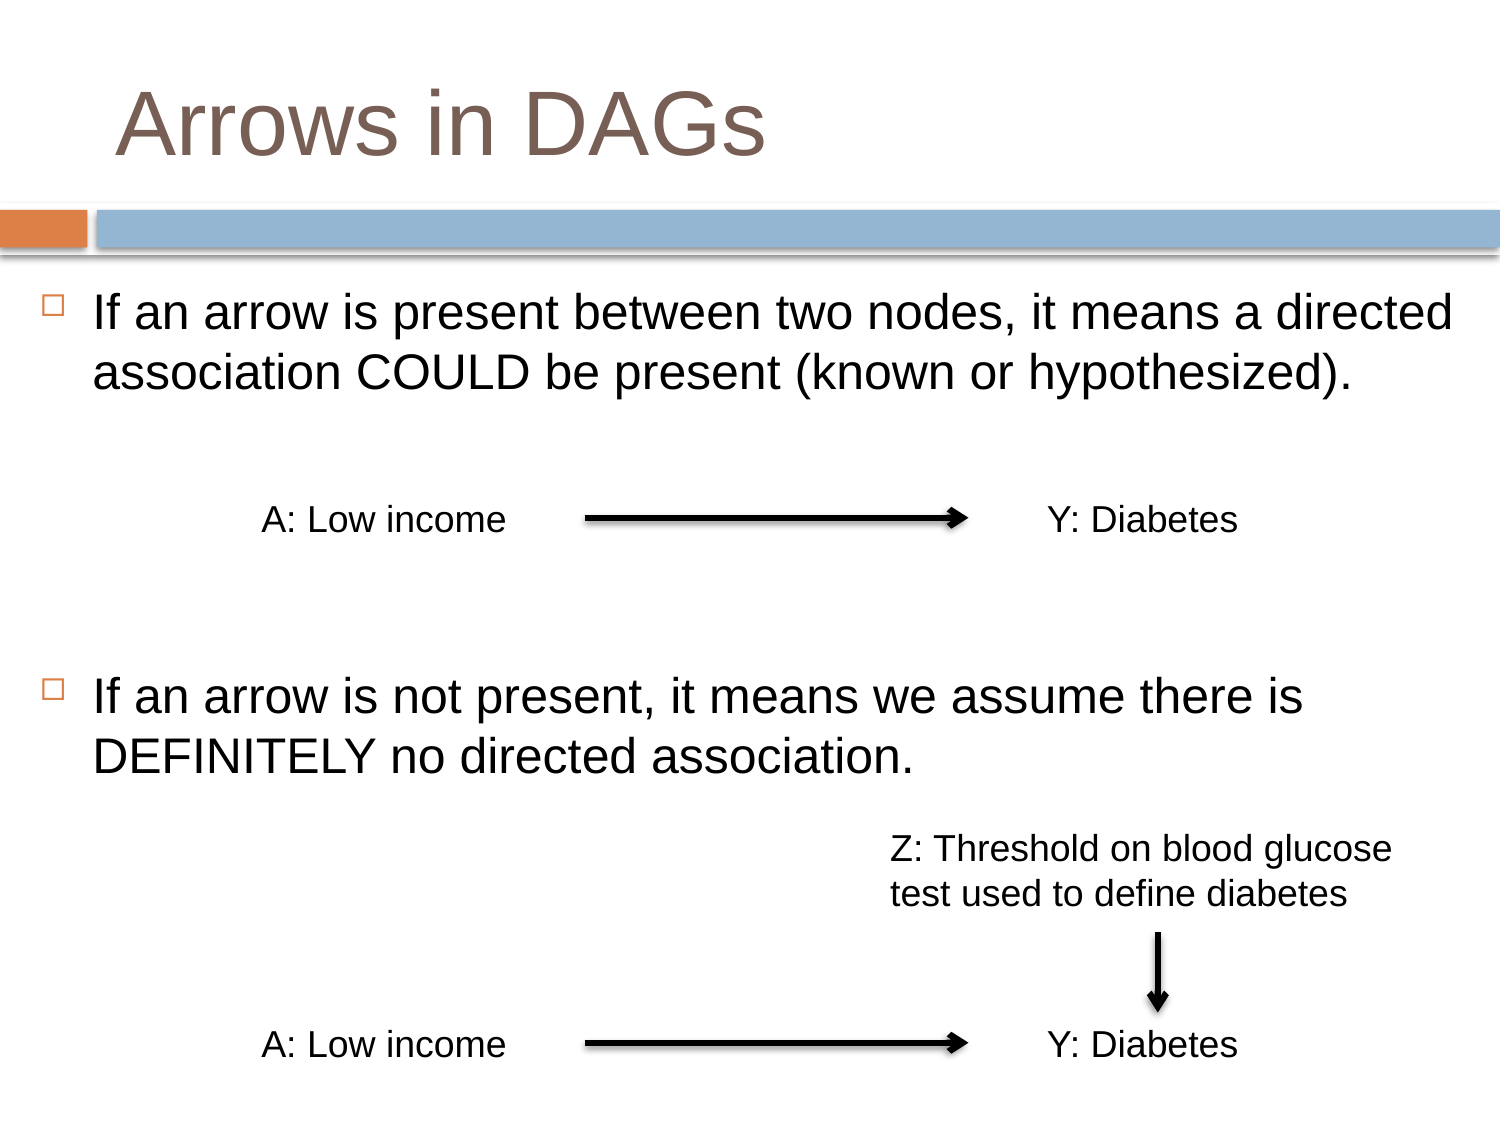

# Arrows in DAGs

If an arrow is present between two nodes, it means a directed association COULD be present (known or hypothesized).

If an arrow is not present, it means we assume there is DEFINITELY no directed association.
A: Low income
Y: Diabetes
Z: Threshold on blood glucose test used to define diabetes
A: Low income
Y: Diabetes